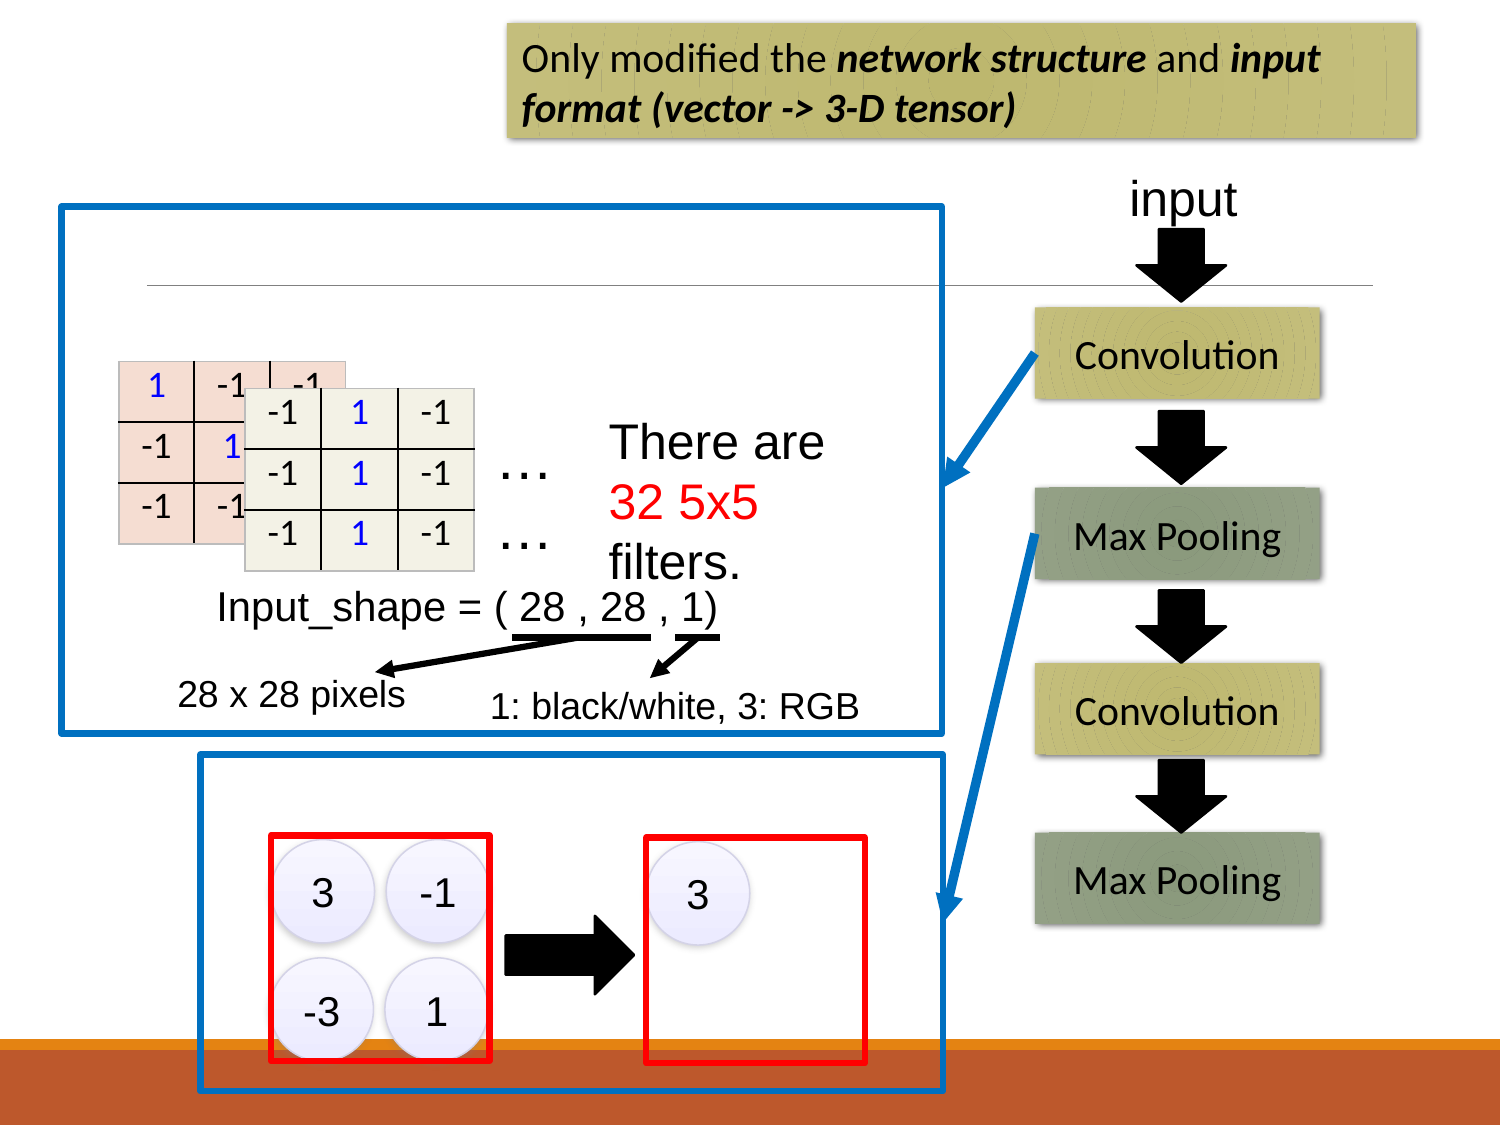

Only modified the network structure and input format (vector -> 3-D tensor)
input

Convolution
| 1 | -1 | -1 |
| --- | --- | --- |
| -1 | 1 | -1 |
| -1 | -1 | 1 |
| -1 | 1 | -1 |
| --- | --- | --- |
| -1 | 1 | -1 |
| -1 | 1 | -1 |
There are 32 5x5 filters.

……
Max Pooling
Input_shape = ( 28 , 28 , 1)

28 x 28 pixels
Convolution
1: black/white, 3: RGB

Max Pooling

3
-1
3

-3
1